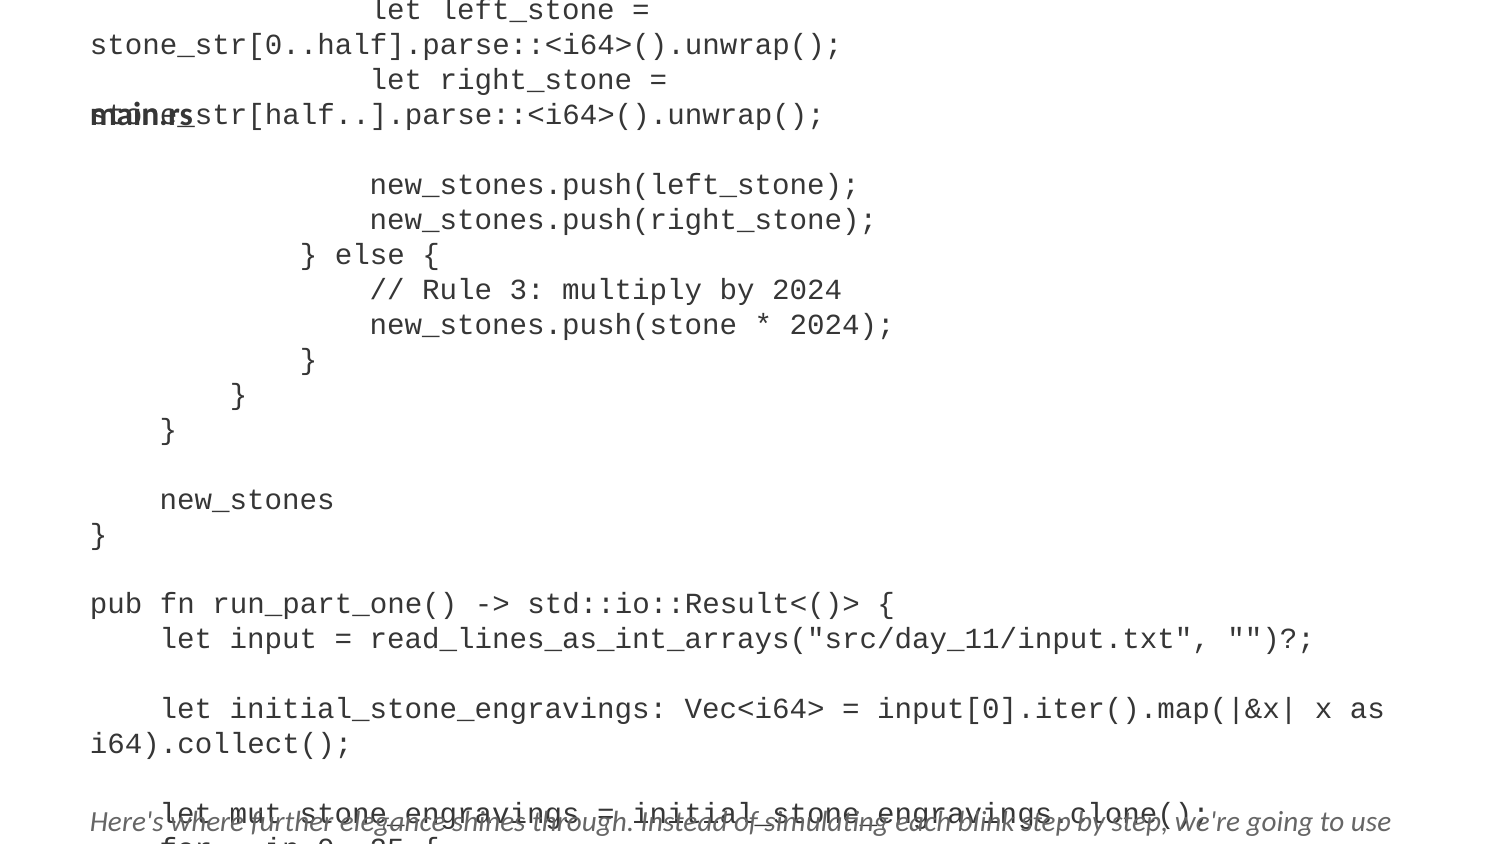

main.rs
use std::collections::HashMap;
use std::fs::File;
use std::io::{self, BufRead, BufReader};
use std::path::Path;

type MemoKey = (i64, usize);  // (stone_value, blinks_remaining)
type MemoMap = HashMap<MemoKey, usize>;

fn read_lines_as_int_arrays<P>(filename: P, sep: &str) -> io::Result<Vec<Vec<i32>>>
where
    P: AsRef<Path>,
{
    let file = File::open(filename)?;
    let reader = BufReader::new(file);
    let lines: Vec<Result<String, io::Error>> = reader.lines().collect();
    let mut int_arrays: Vec<Vec<i32>> = Vec::new();
    // split each line by the passed in sep and parse each element as an integer
    for line in lines {
        let line: String = line?;
        let int_array: Vec<i32> = line.split(sep).map(|x| x.parse::<i32>().unwrap()).collect();
        int_arrays.push(int_array);
    }
    Ok(int_arrays)
}

fn main() {
    run_part_one();
}

// First, let's implement a naive solution for Part 1
fn execute_blink(stone_engravings: Vec<i64>) -> Vec<i64> {
    let mut new_stones = Vec::new();

    for stone in stone_engravings {
        if stone == 0 {
            // Rule 1: stone = 0 -> replaced by stone marked 1
            new_stones.push(1);
        } else {
            let stone_str = stone.to_string();
            let stone_len = stone_str.len();

            if stone_len % 2 == 0 {
                // Rule 2: split into two stones
                let half = stone_len / 2;
                let left_stone = stone_str[0..half].parse::<i64>().unwrap();
                let right_stone = stone_str[half..].parse::<i64>().unwrap();

                new_stones.push(left_stone);
                new_stones.push(right_stone);
            } else {
                // Rule 3: multiply by 2024
                new_stones.push(stone * 2024);
            }
        }
    }

    new_stones
}

pub fn run_part_one() -> std::io::Result<()> {
    let input = read_lines_as_int_arrays("src/day_11/input.txt", "")?;

    let initial_stone_engravings: Vec<i64> = input[0].iter().map(|&x| x as i64).collect();

    let mut stone_engravings = initial_stone_engravings.clone();
    for _ in 0..25 {
        stone_engravings = execute_blink(stone_engravings);
    }
 //   println!("Count of stones after 25 blinks: {}", stone_engravings.len());
    run_part_two();
    Ok(())
}
fn count_stones_recursive(stone: i64, blinks: usize, memo: &mut MemoMap) -> usize {
    if blinks == 0 { return 1; }

    let key = (stone, blinks);
    if let Some(&count) = memo.get(&key) { return count; }

    let result = if stone == 0 {
        count_stones_recursive(1, blinks - 1, memo)
    } else {
        let digit_count = stone.to_string().len();
        if digit_count % 2 == 0 {
            let stone_str = stone.to_string();
            let half = digit_count / 2;
            let left = stone_str[..half].parse::<i64>().unwrap();
            let right = stone_str[half..].parse::<i64>().unwrap();

            count_stones_recursive(left, blinks - 1, memo) +
            count_stones_recursive(right, blinks - 1, memo)
        } else {
            count_stones_recursive(stone * 2024, blinks - 1, memo)
        }
    };

    memo.insert(key, result);
    result
}

pub fn run_part_two() -> std::io::Result<()> {
    let input = read_lines_as_int_arrays("src/day_11/input.txt", "")?;

    let initial_stones: Vec<i64> = input[0].iter().map(|&x| x as i64).collect();
    let blinks = 75;

    let mut memo = HashMap::new();

    let total: usize = initial_stones.iter()
        .map(|&stone| {
            count_stones_recursive(stone, blinks, &mut memo)
        })
        .sum();

    println!("Total stones after {} blinks: {}", blinks, total);

    Ok(())
Here's where further elegance shines through. Instead of simulating each blink step by step, we're going to use our memoized recursive function to calculate the total stones efficiently. We can give our map function the desired number of blinks directly.